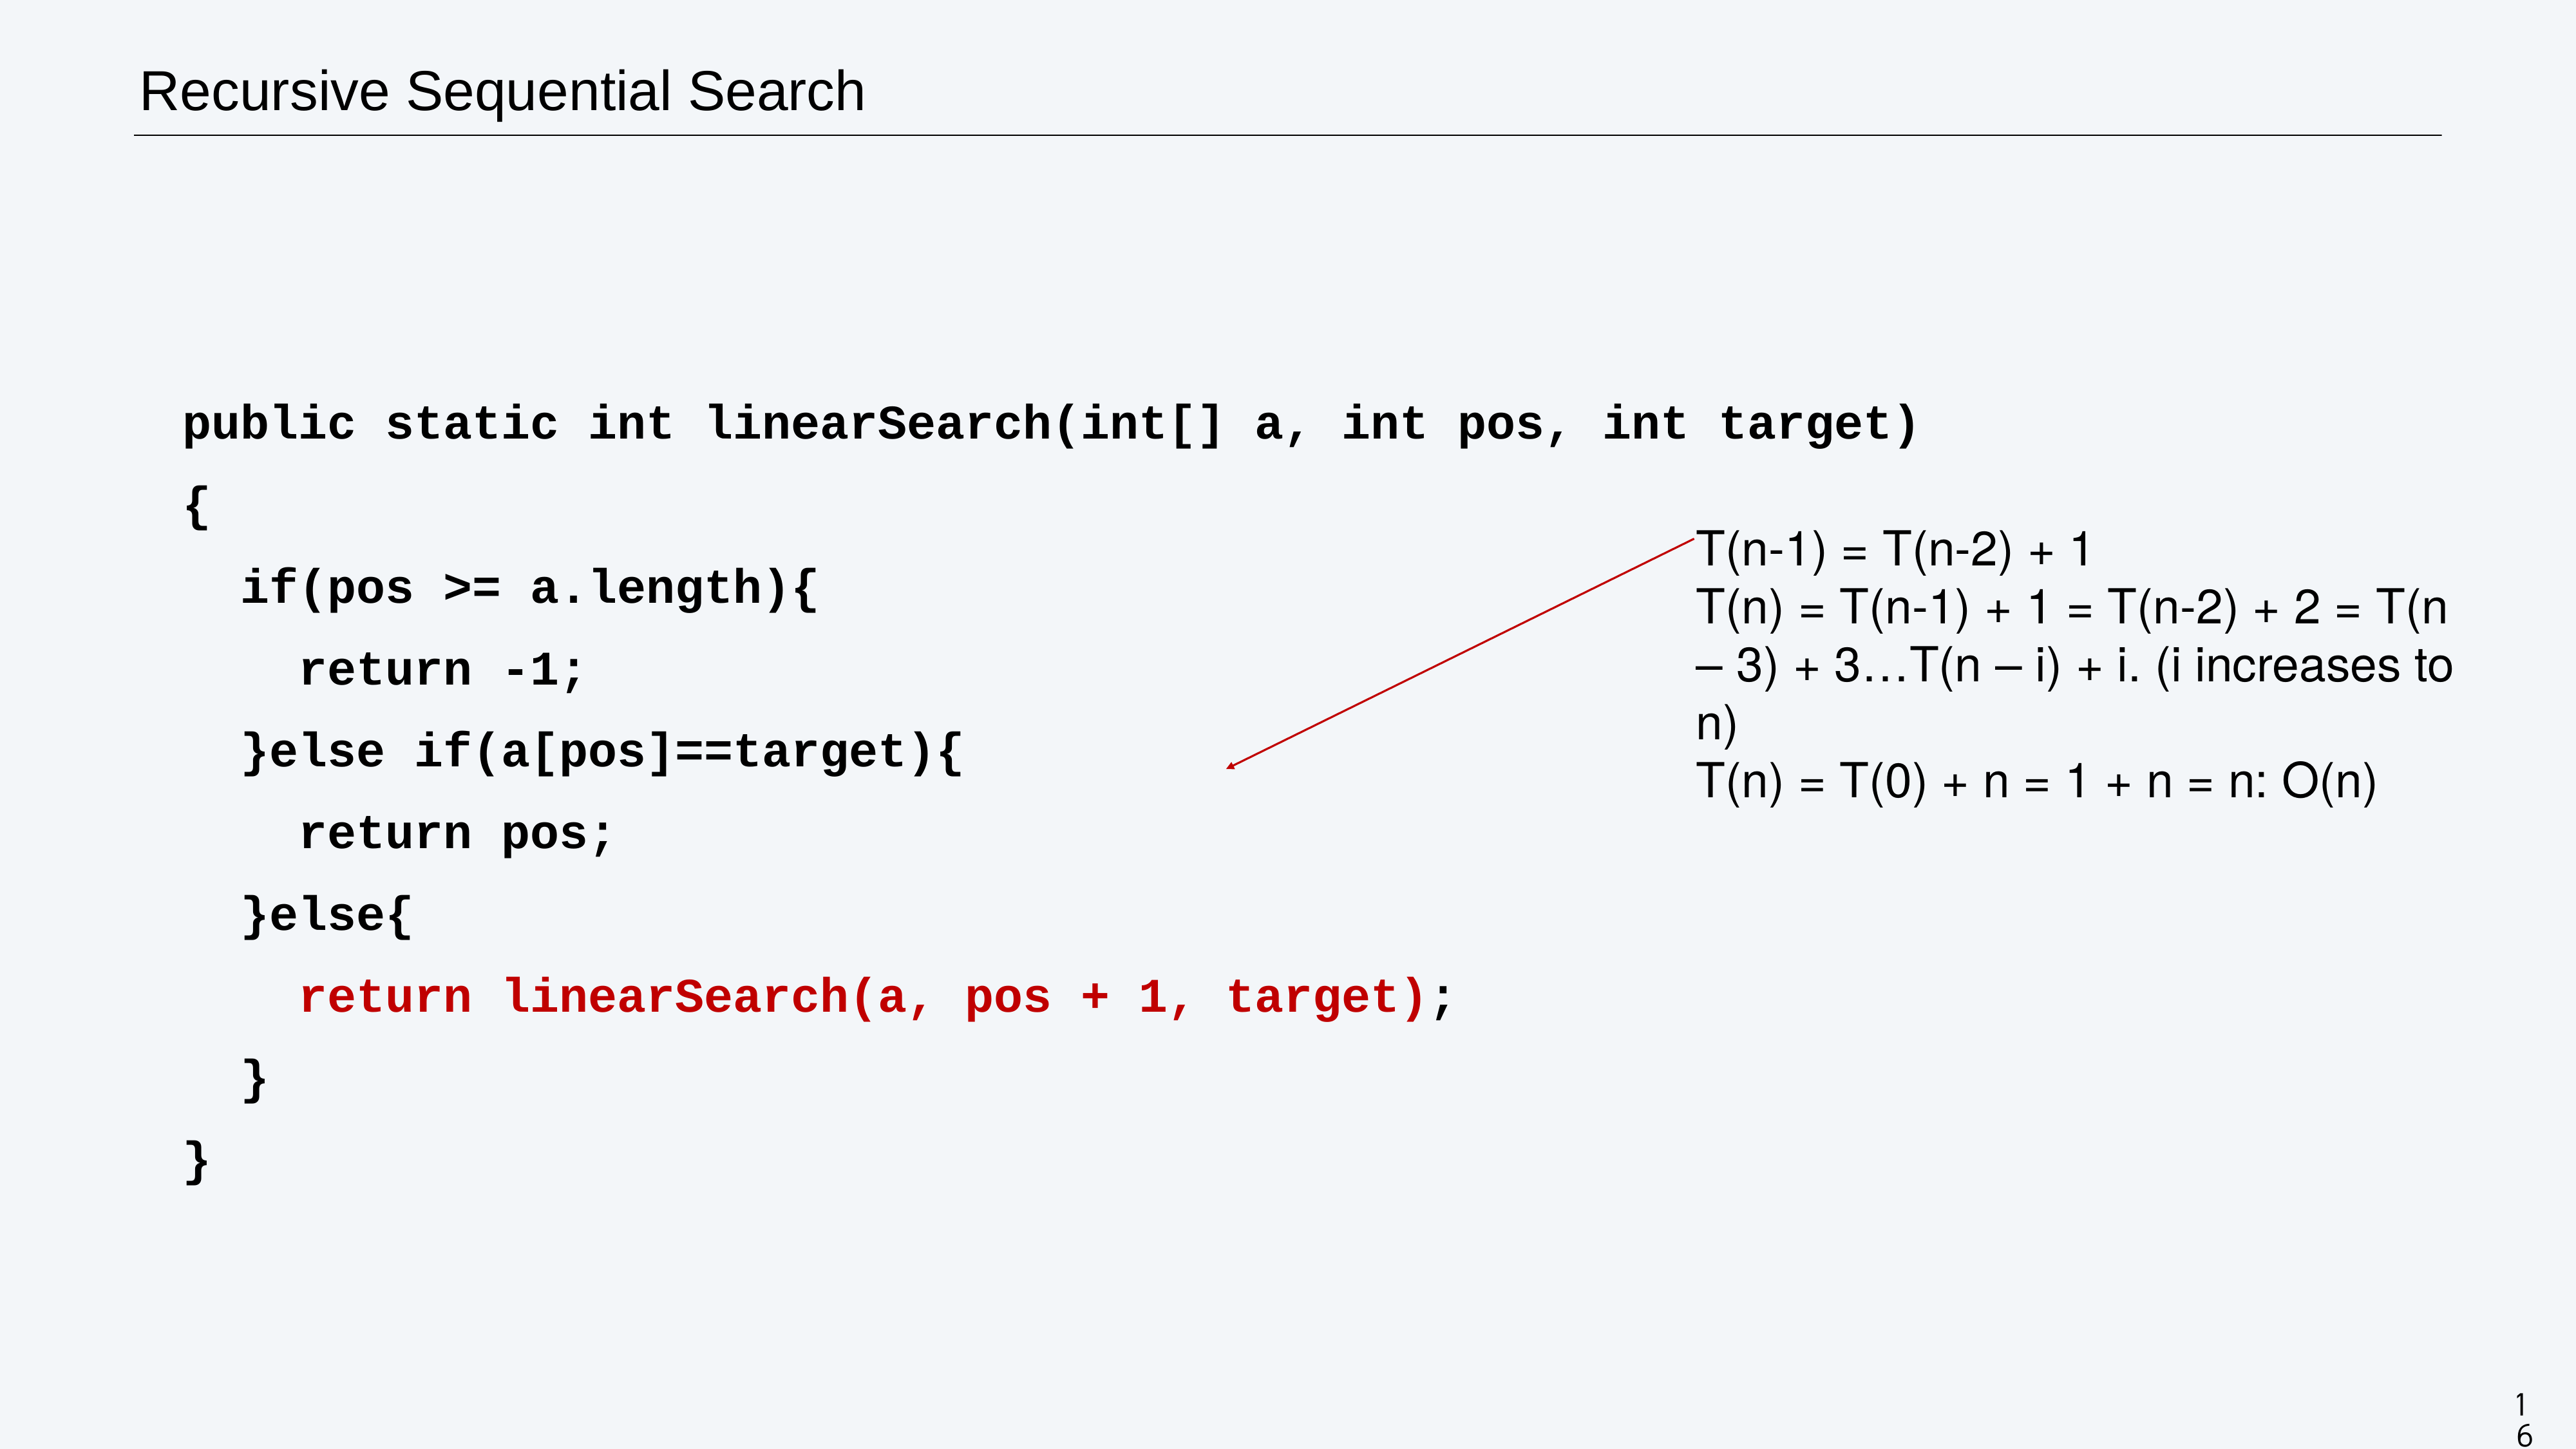

CS111: Centeno-Trees
# Recursive Sequential Search
public static int linearSearch(int[] a, int pos, int target)
{
  if(pos >= a.length){
    return -1;
  }else if(a[pos]==target){
    return pos;
  }else{
    return linearSearch(a, pos + 1, target);
  }
}
T(n-1) = T(n-2) + 1
T(n) = T(n-1) + 1 = T(n-2) + 2 = T(n – 3) + 3…T(n – i) + i. (i increases to n)
T(n) = T(0) + n = 1 + n = n: O(n)
16